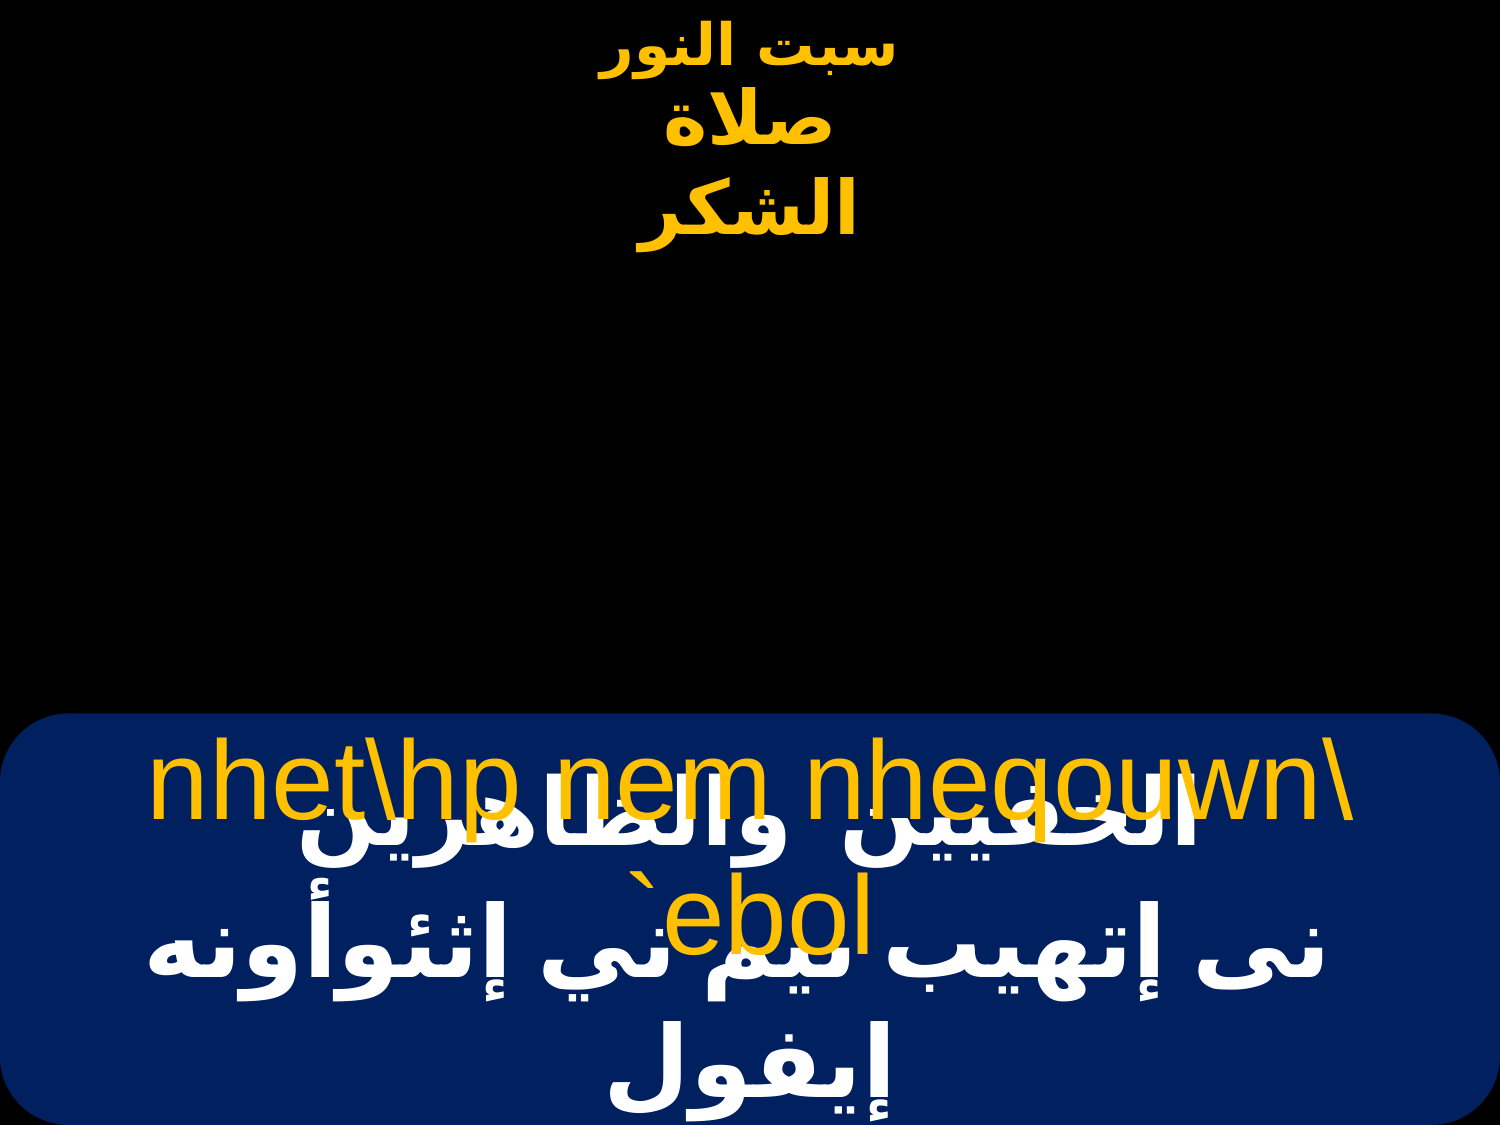

# الخفيين  والظاهرين
nhet\hp nem nheqouwn\ `ebol
 نى إتهيب نيم ني إثئوأونه إيفول